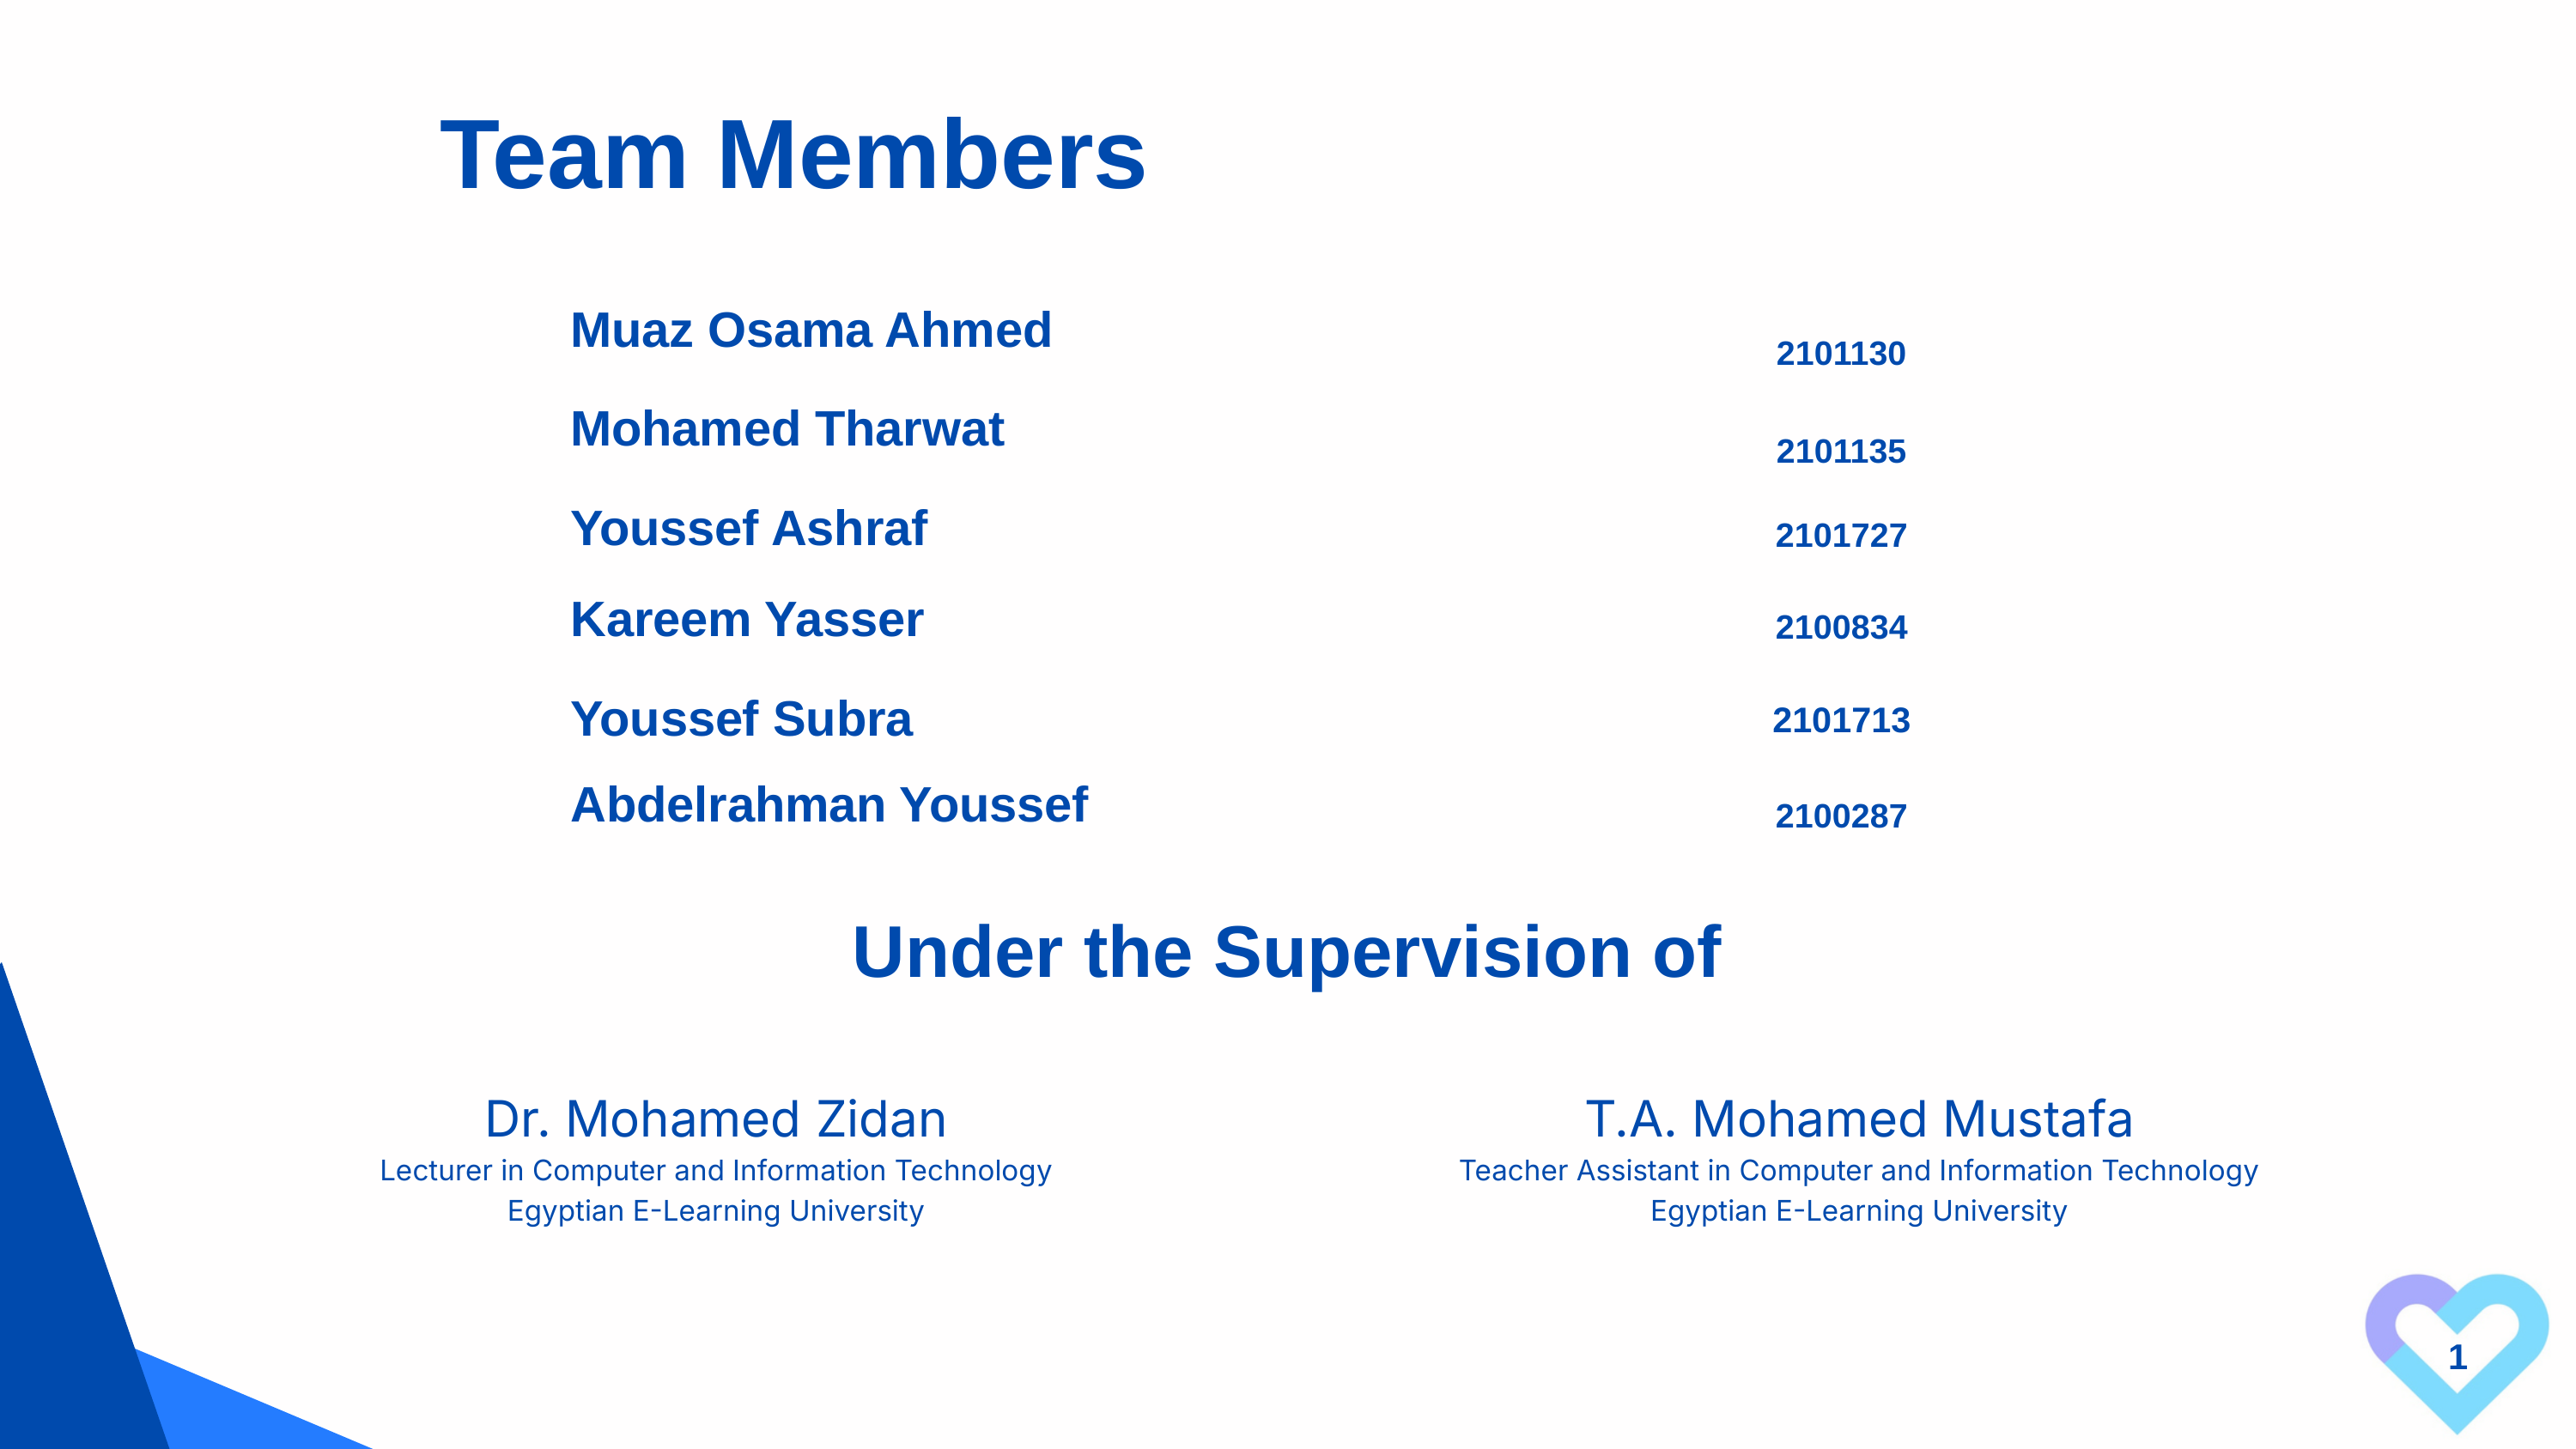

Team Members
Muaz Osama Ahmed
2101130
Mohamed Tharwat
2101135
Youssef Ashraf
2101727
Kareem Yasser
2100834
Youssef Subra
2101713
Abdelrahman Youssef
2100287
Under the Supervision of

Dr. Mohamed Zidan
Lecturer in Computer and Information Technology
Egyptian E-Learning University

T.A. Mohamed Mustafa
Teacher Assistant in Computer and Information Technology
Egyptian E-Learning University

1